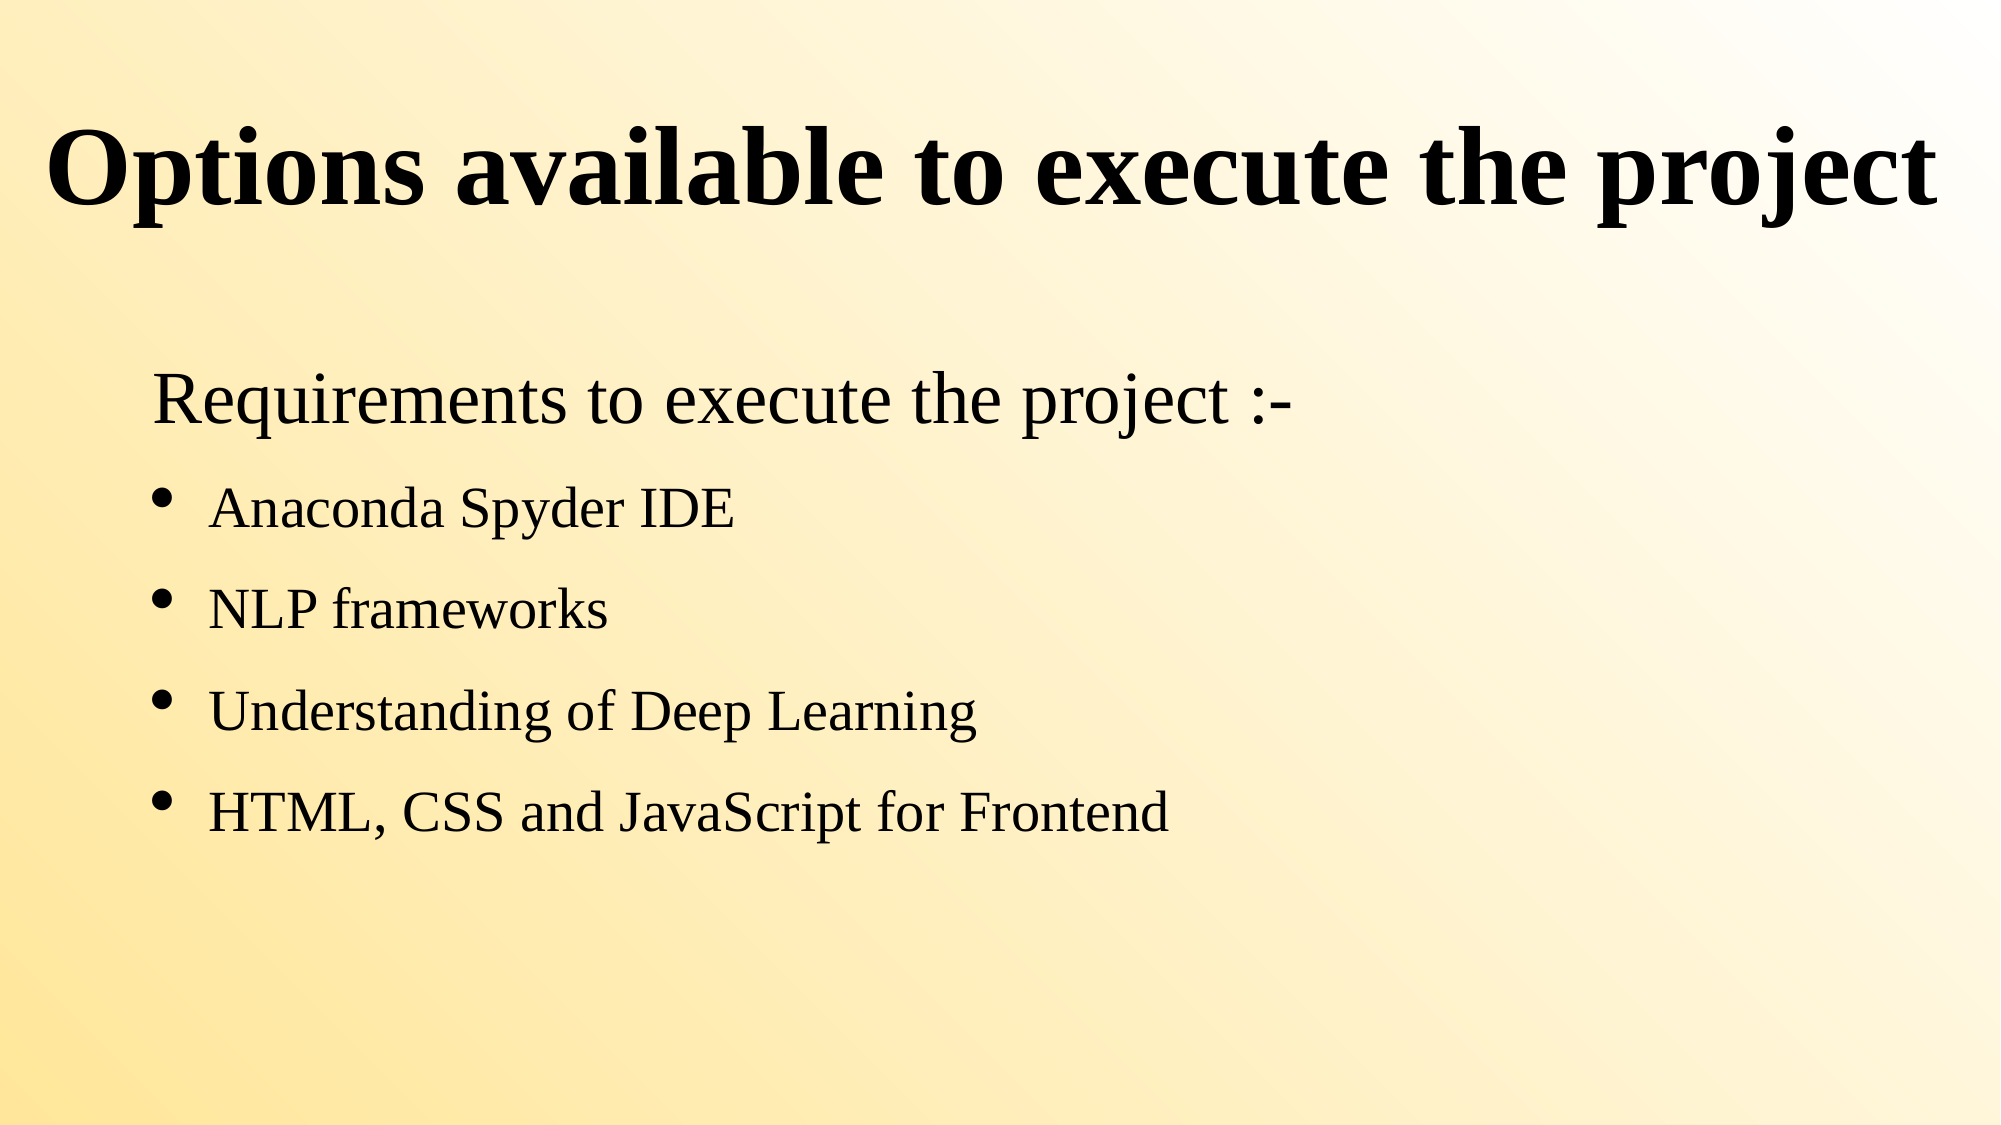

# Options available to execute the project
Requirements to execute the project :-
Anaconda Spyder IDE
NLP frameworks
Understanding of Deep Learning
HTML, CSS and JavaScript for Frontend